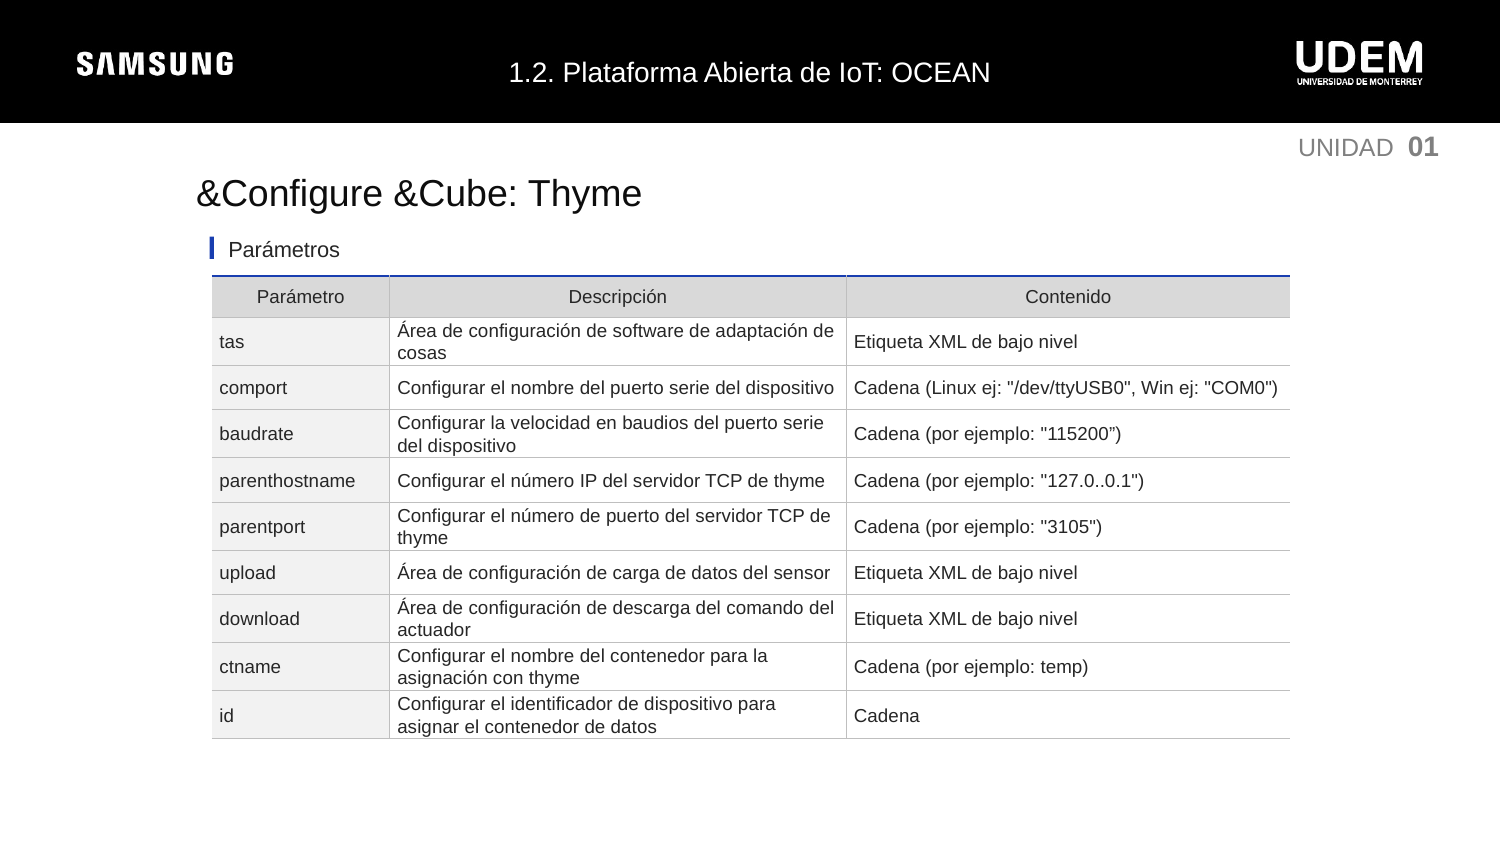

1.2. Plataforma Abierta de IoT: OCEAN
UNIDAD  01
&Configure &Cube: Thyme
Parámetros

| Parámetro | Descripción | Contenido |
| --- | --- | --- |
| tas | Área de configuración de software de adaptación de cosas | Etiqueta XML de bajo nivel |
| comport | Configurar el nombre del puerto serie del dispositivo | Cadena (Linux ej: "/dev/ttyUSB0", Win ej: "COM0") |
| baudrate | Configurar la velocidad en baudios del puerto serie del dispositivo | Cadena (por ejemplo: "115200”) |
| parenthostname | Configurar el número IP del servidor TCP de thyme | Cadena (por ejemplo: "127.0..0.1") |
| parentport | Configurar el número de puerto del servidor TCP de thyme | Cadena (por ejemplo: "3105") |
| upload | Área de configuración de carga de datos del sensor | Etiqueta XML de bajo nivel |
| download | Área de configuración de descarga del comando del actuador | Etiqueta XML de bajo nivel |
| ctname | Configurar el nombre del contenedor para la asignación con thyme | Cadena (por ejemplo: temp) |
| id | Configurar el identificador de dispositivo para asignar el contenedor de datos | Cadena |